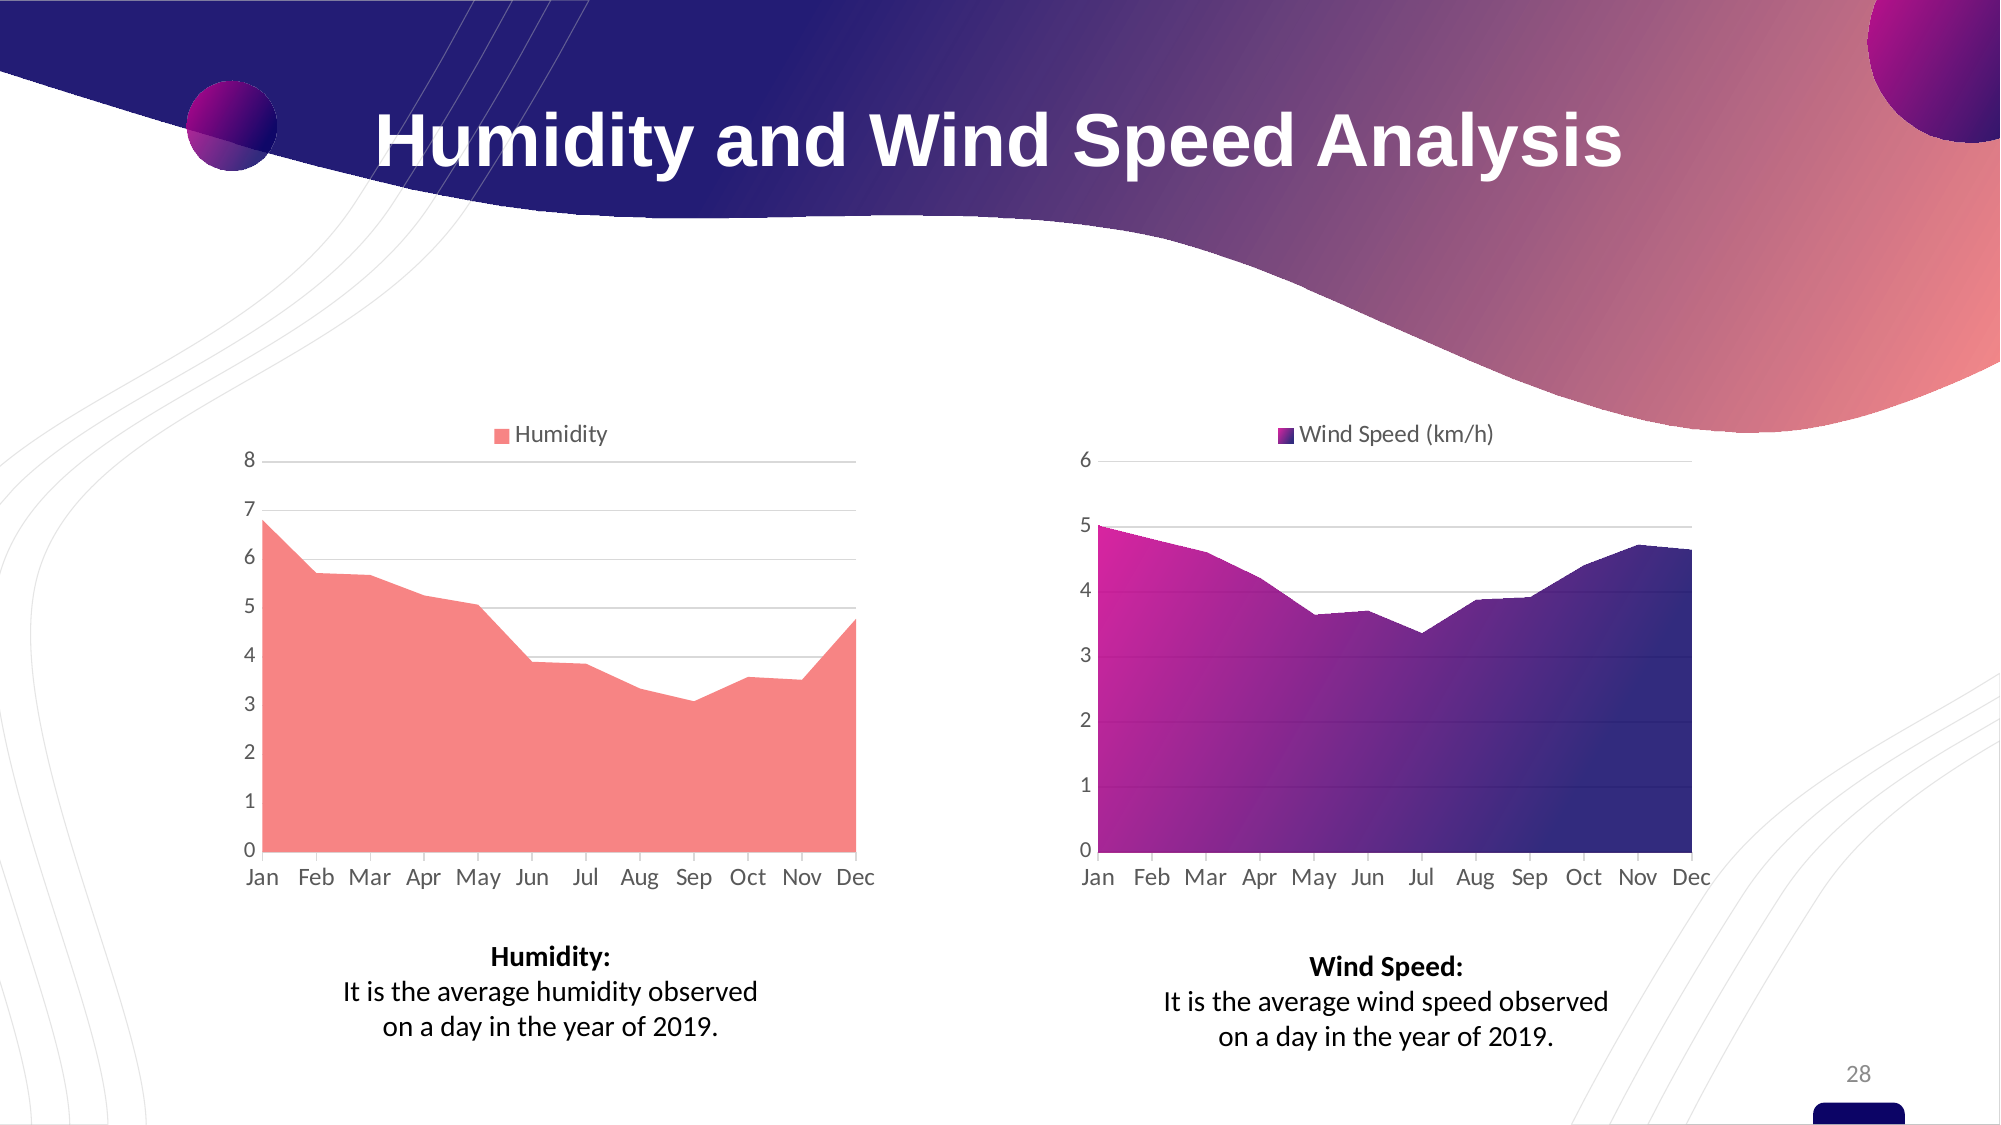

# Humidity and Wind Speed Analysis

### Chart

| Category | Humidity | Column1 |
|---|---|---|
| Jan | 6.81 | None |
| Feb | 5.72 | None |
| Mar | 5.68 | None |
| Apr | 5.26 | None |
| May | 5.07 | None |
| Jun | 3.9 | None |
| Jul | 3.86 | None |
| Aug | 3.35 | None |
| Sep | 3.09 | None |
| Oct | 3.59 | None |
| Nov | 3.53 | None |
| Dec | 4.78 | None |

### Chart

| Category | Series 1 | Wind Speed (km/h) |
|---|---|---|
| Jan | None | 5.02 |
| Feb | None | 4.81 |
| Mar | None | 4.61 |
| Apr | None | 4.21 |
| May | None | 3.65 |
| Jun | None | 3.71 |
| Jul | None | 3.37 |
| Aug | None | 3.88 |
| Sep | None | 3.92 |
| Oct | None | 4.41 |
| Nov | None | 4.73 |
| Dec | None | 4.65 |

Humidity:
It is the average humidity observed
on a day in the year of 2019.
Wind Speed:
It is the average wind speed observed
on a day in the year of 2019.
28